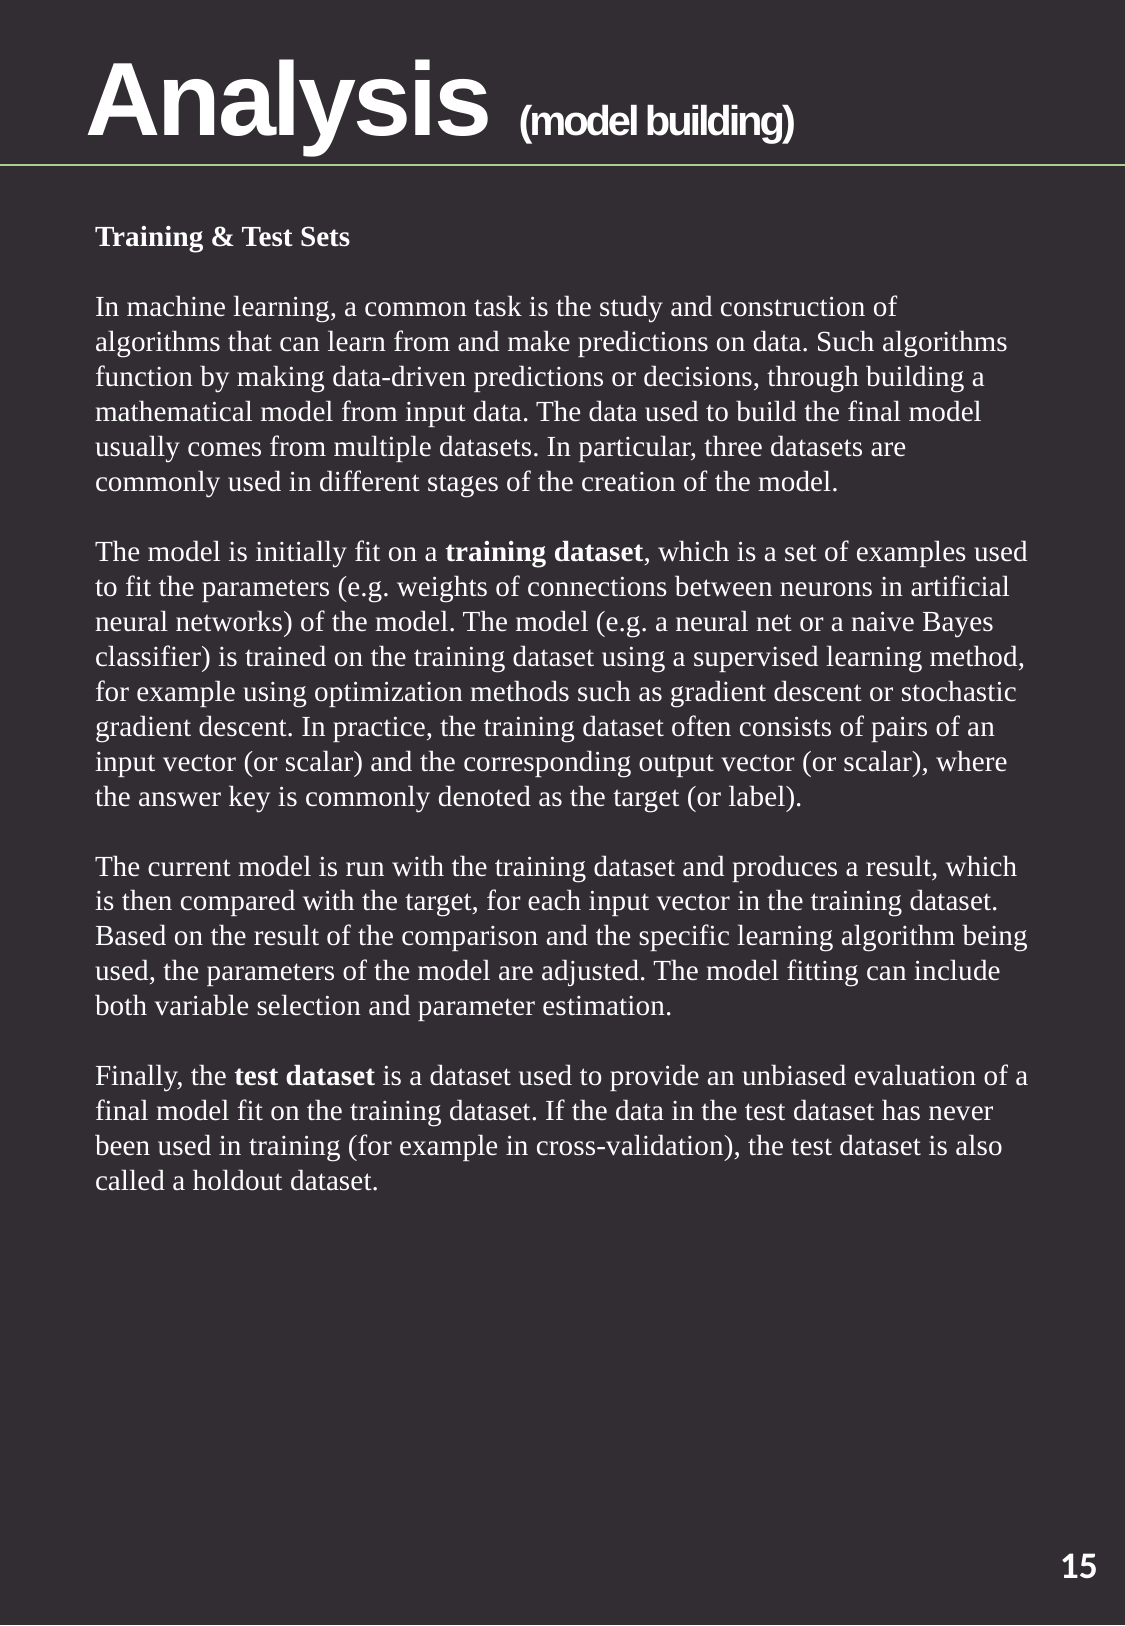

Analysis (model building)
Training & Test Sets

In machine learning, a common task is the study and construction of algorithms that can learn from and make predictions on data. Such algorithms function by making data-driven predictions or decisions, through building a mathematical model from input data. The data used to build the final model usually comes from multiple datasets. In particular, three datasets are commonly used in different stages of the creation of the model.

The model is initially fit on a training dataset, which is a set of examples used to fit the parameters (e.g. weights of connections between neurons in artificial neural networks) of the model. The model (e.g. a neural net or a naive Bayes classifier) is trained on the training dataset using a supervised learning method, for example using optimization methods such as gradient descent or stochastic gradient descent. In practice, the training dataset often consists of pairs of an input vector (or scalar) and the corresponding output vector (or scalar), where the answer key is commonly denoted as the target (or label).

The current model is run with the training dataset and produces a result, which is then compared with the target, for each input vector in the training dataset. Based on the result of the comparison and the specific learning algorithm being used, the parameters of the model are adjusted. The model fitting can include both variable selection and parameter estimation.

Finally, the test dataset is a dataset used to provide an unbiased evaluation of a final model fit on the training dataset. If the data in the test dataset has never been used in training (for example in cross-validation), the test dataset is also called a holdout dataset.
15